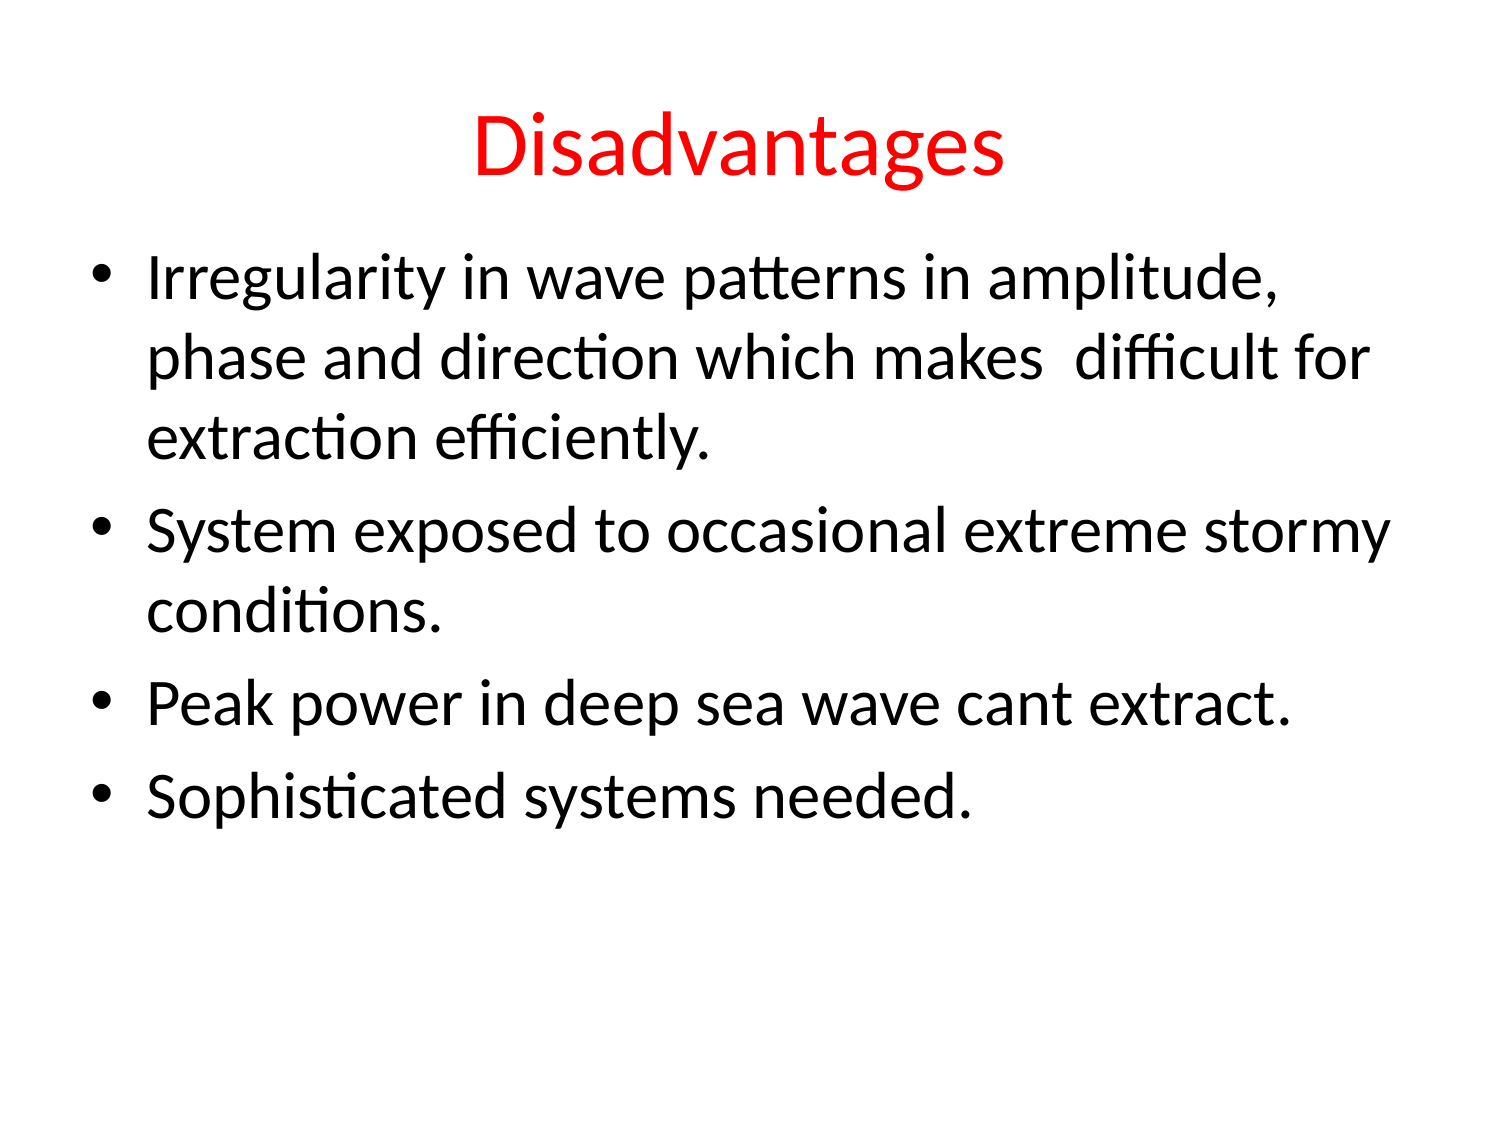

# Disadvantages
Irregularity in wave patterns in amplitude, phase and direction which makes  difficult for extraction efficiently.
System exposed to occasional extreme stormy conditions.
Peak power in deep sea wave cant extract.
Sophisticated systems needed.